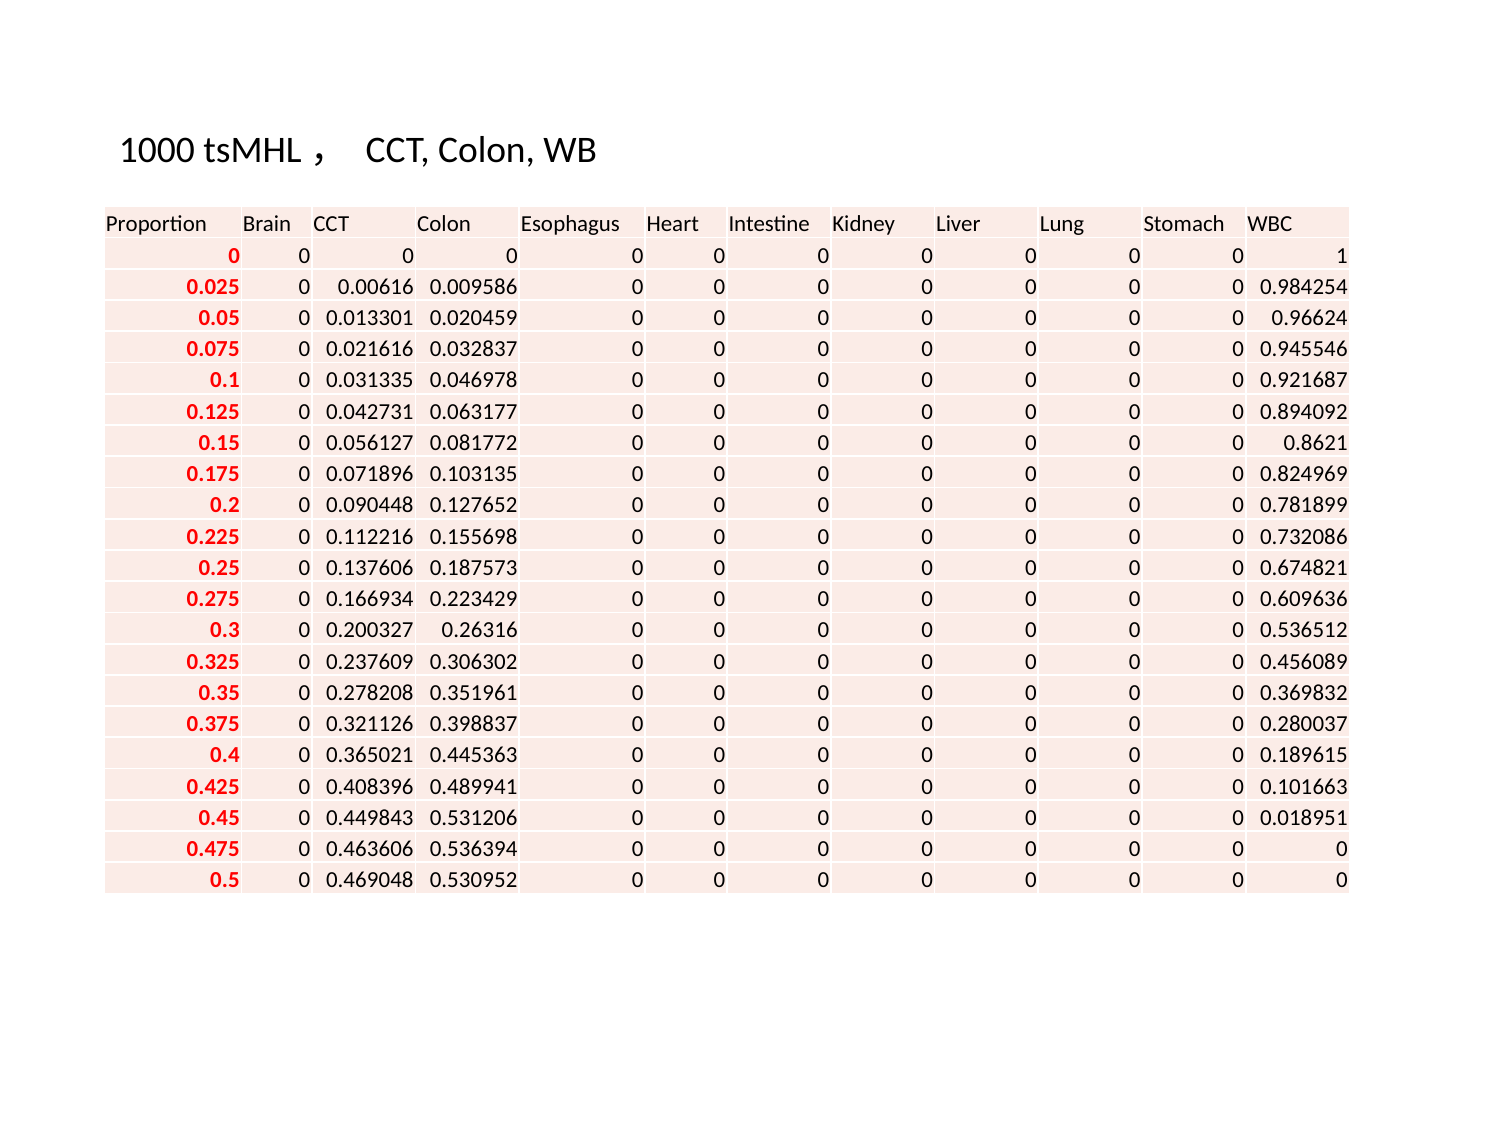

1000 tsMHL， CCT, Colon, WB
| Proportion | Brain | CCT | Colon | Esophagus | Heart | Intestine | Kidney | Liver | Lung | Stomach | WBC |
| --- | --- | --- | --- | --- | --- | --- | --- | --- | --- | --- | --- |
| 0 | 0 | 0 | 0 | 0 | 0 | 0 | 0 | 0 | 0 | 0 | 1 |
| 0.025 | 0 | 0.00616 | 0.009586 | 0 | 0 | 0 | 0 | 0 | 0 | 0 | 0.984254 |
| 0.05 | 0 | 0.013301 | 0.020459 | 0 | 0 | 0 | 0 | 0 | 0 | 0 | 0.96624 |
| 0.075 | 0 | 0.021616 | 0.032837 | 0 | 0 | 0 | 0 | 0 | 0 | 0 | 0.945546 |
| 0.1 | 0 | 0.031335 | 0.046978 | 0 | 0 | 0 | 0 | 0 | 0 | 0 | 0.921687 |
| 0.125 | 0 | 0.042731 | 0.063177 | 0 | 0 | 0 | 0 | 0 | 0 | 0 | 0.894092 |
| 0.15 | 0 | 0.056127 | 0.081772 | 0 | 0 | 0 | 0 | 0 | 0 | 0 | 0.8621 |
| 0.175 | 0 | 0.071896 | 0.103135 | 0 | 0 | 0 | 0 | 0 | 0 | 0 | 0.824969 |
| 0.2 | 0 | 0.090448 | 0.127652 | 0 | 0 | 0 | 0 | 0 | 0 | 0 | 0.781899 |
| 0.225 | 0 | 0.112216 | 0.155698 | 0 | 0 | 0 | 0 | 0 | 0 | 0 | 0.732086 |
| 0.25 | 0 | 0.137606 | 0.187573 | 0 | 0 | 0 | 0 | 0 | 0 | 0 | 0.674821 |
| 0.275 | 0 | 0.166934 | 0.223429 | 0 | 0 | 0 | 0 | 0 | 0 | 0 | 0.609636 |
| 0.3 | 0 | 0.200327 | 0.26316 | 0 | 0 | 0 | 0 | 0 | 0 | 0 | 0.536512 |
| 0.325 | 0 | 0.237609 | 0.306302 | 0 | 0 | 0 | 0 | 0 | 0 | 0 | 0.456089 |
| 0.35 | 0 | 0.278208 | 0.351961 | 0 | 0 | 0 | 0 | 0 | 0 | 0 | 0.369832 |
| 0.375 | 0 | 0.321126 | 0.398837 | 0 | 0 | 0 | 0 | 0 | 0 | 0 | 0.280037 |
| 0.4 | 0 | 0.365021 | 0.445363 | 0 | 0 | 0 | 0 | 0 | 0 | 0 | 0.189615 |
| 0.425 | 0 | 0.408396 | 0.489941 | 0 | 0 | 0 | 0 | 0 | 0 | 0 | 0.101663 |
| 0.45 | 0 | 0.449843 | 0.531206 | 0 | 0 | 0 | 0 | 0 | 0 | 0 | 0.018951 |
| 0.475 | 0 | 0.463606 | 0.536394 | 0 | 0 | 0 | 0 | 0 | 0 | 0 | 0 |
| 0.5 | 0 | 0.469048 | 0.530952 | 0 | 0 | 0 | 0 | 0 | 0 | 0 | 0 |